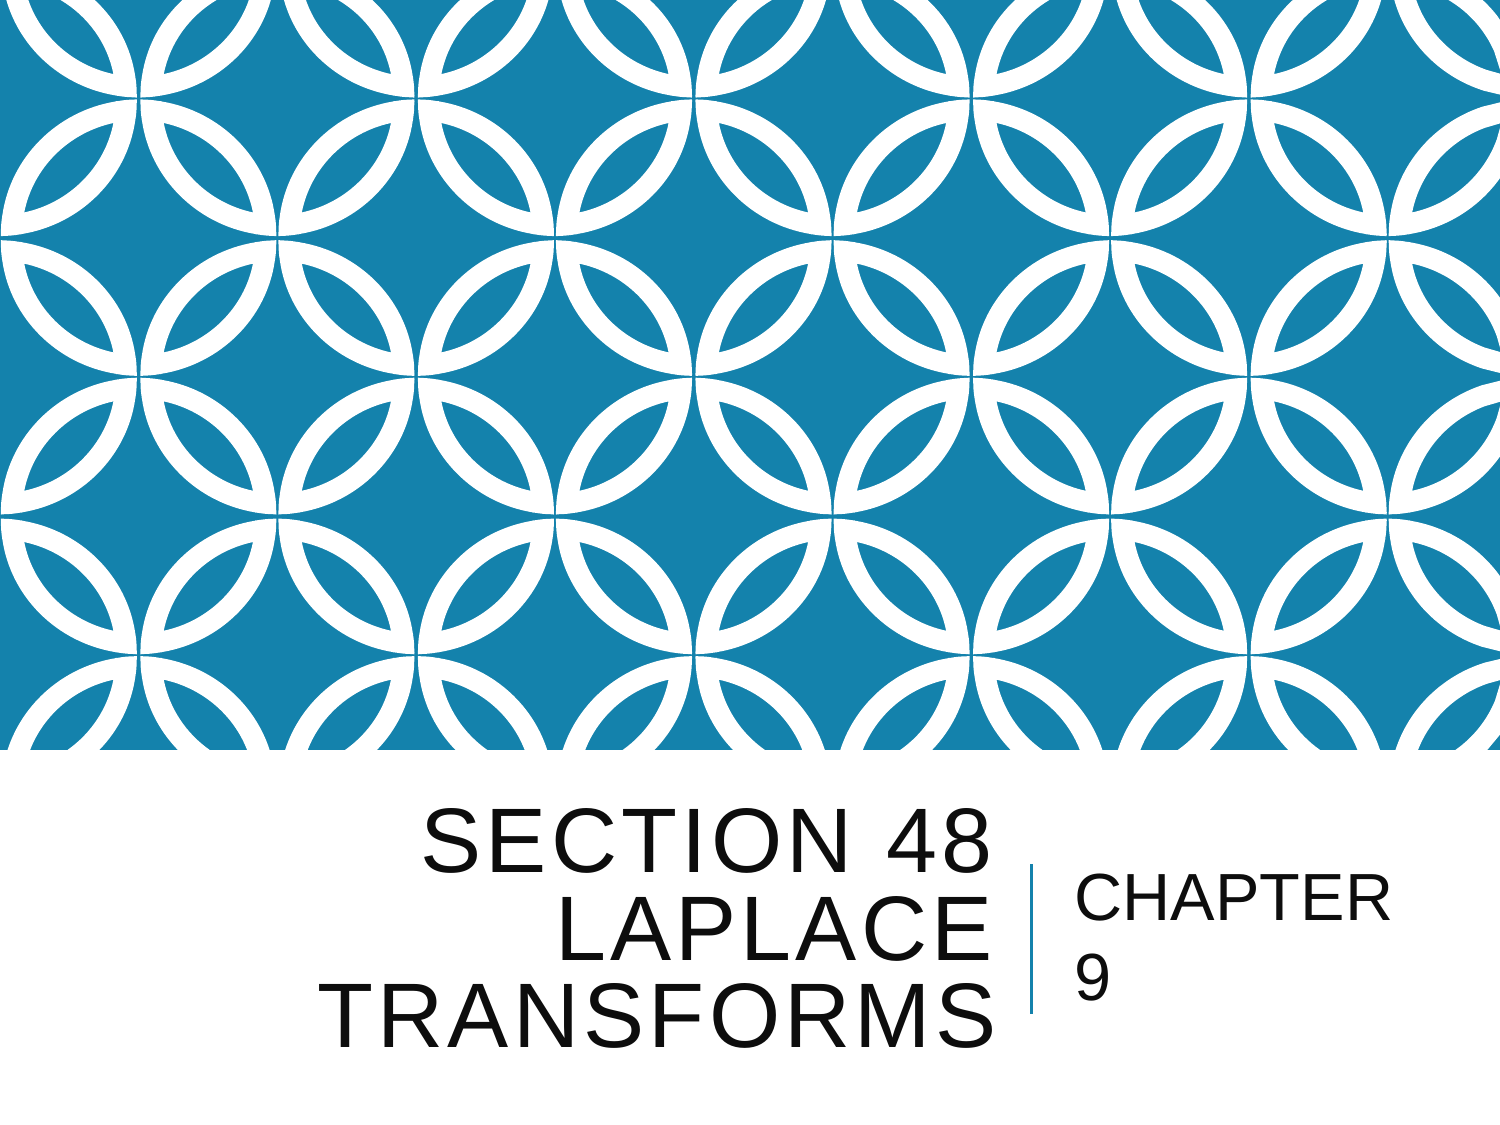

# Section 48 Laplace transforms
CHAPTER 9